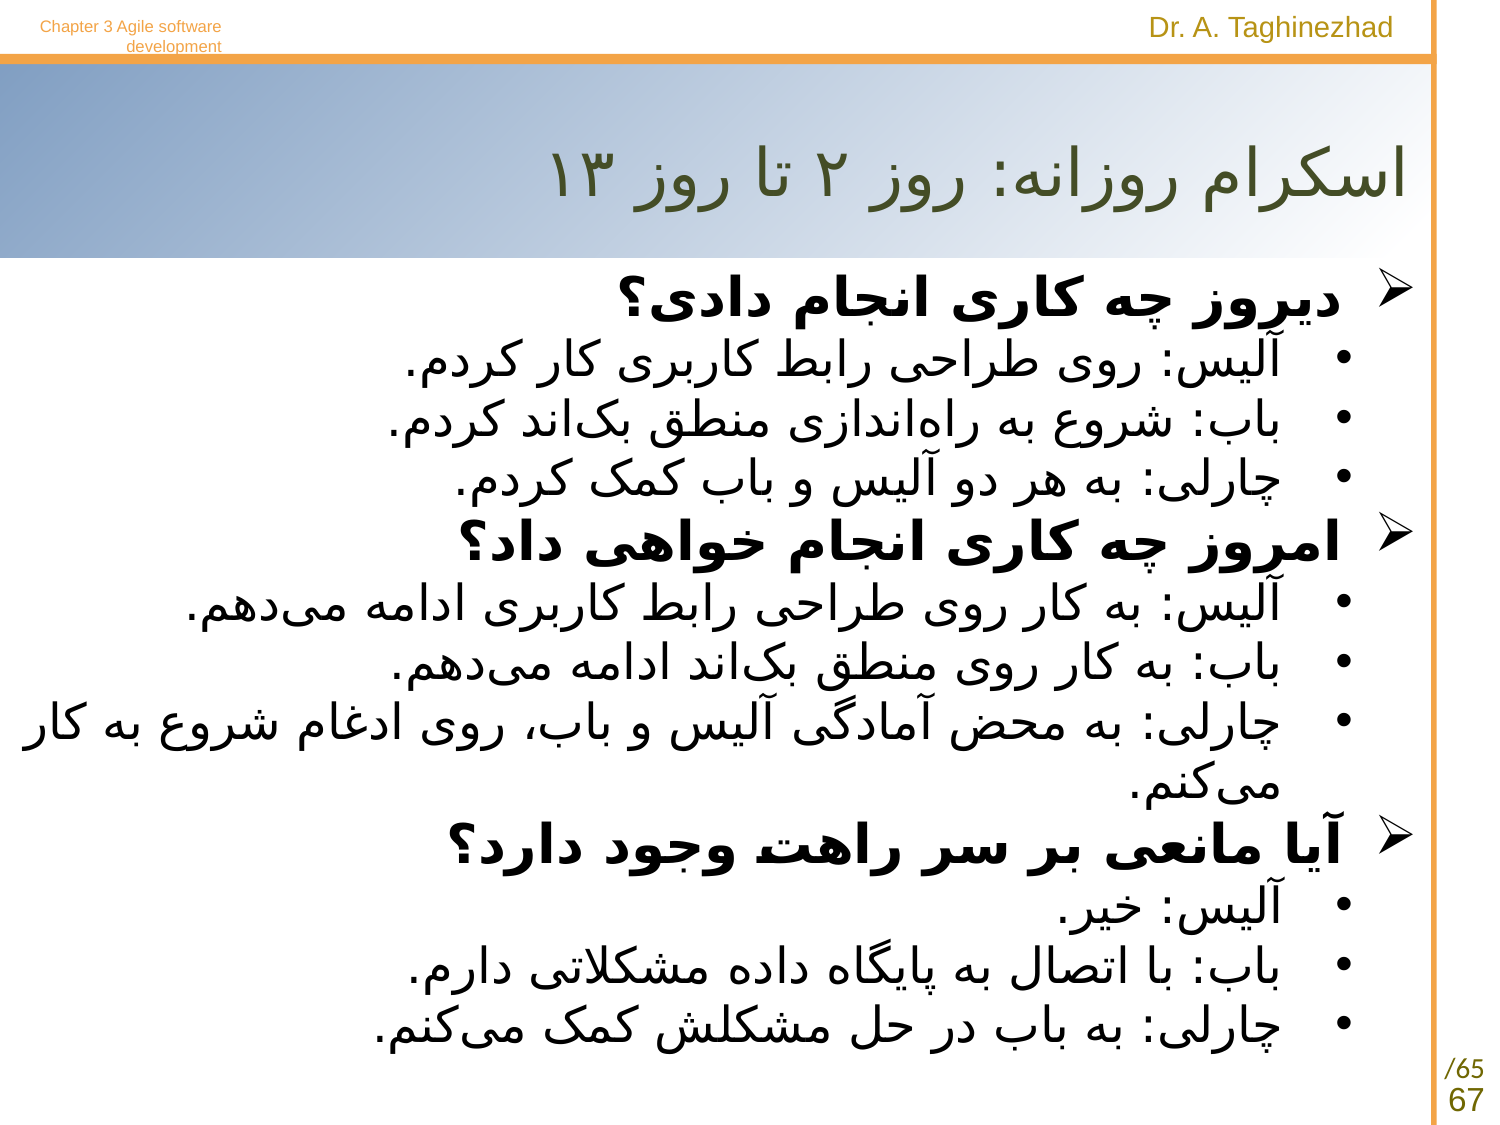

Chapter 3 Agile software development
# اسکرام روزانه: روز ۲ تا روز ۱۳
دیروز چه کاری انجام دادی؟
آلیس: روی طراحی رابط کاربری کار کردم.
باب: شروع به راه‌اندازی منطق بک‌اند کردم.
چارلی: به هر دو آلیس و باب کمک کردم.
امروز چه کاری انجام خواهی داد؟
آلیس: به کار روی طراحی رابط کاربری ادامه می‌دهم.
باب: به کار روی منطق بک‌اند ادامه می‌دهم.
چارلی: به محض آمادگی آلیس و باب، روی ادغام شروع به کار می‌کنم.
آیا مانعی بر سر راهت وجود دارد؟
آلیس: خیر.
باب: با اتصال به پایگاه داده مشکلاتی دارم.
چارلی: به باب در حل مشکلش کمک می‌کنم.

67